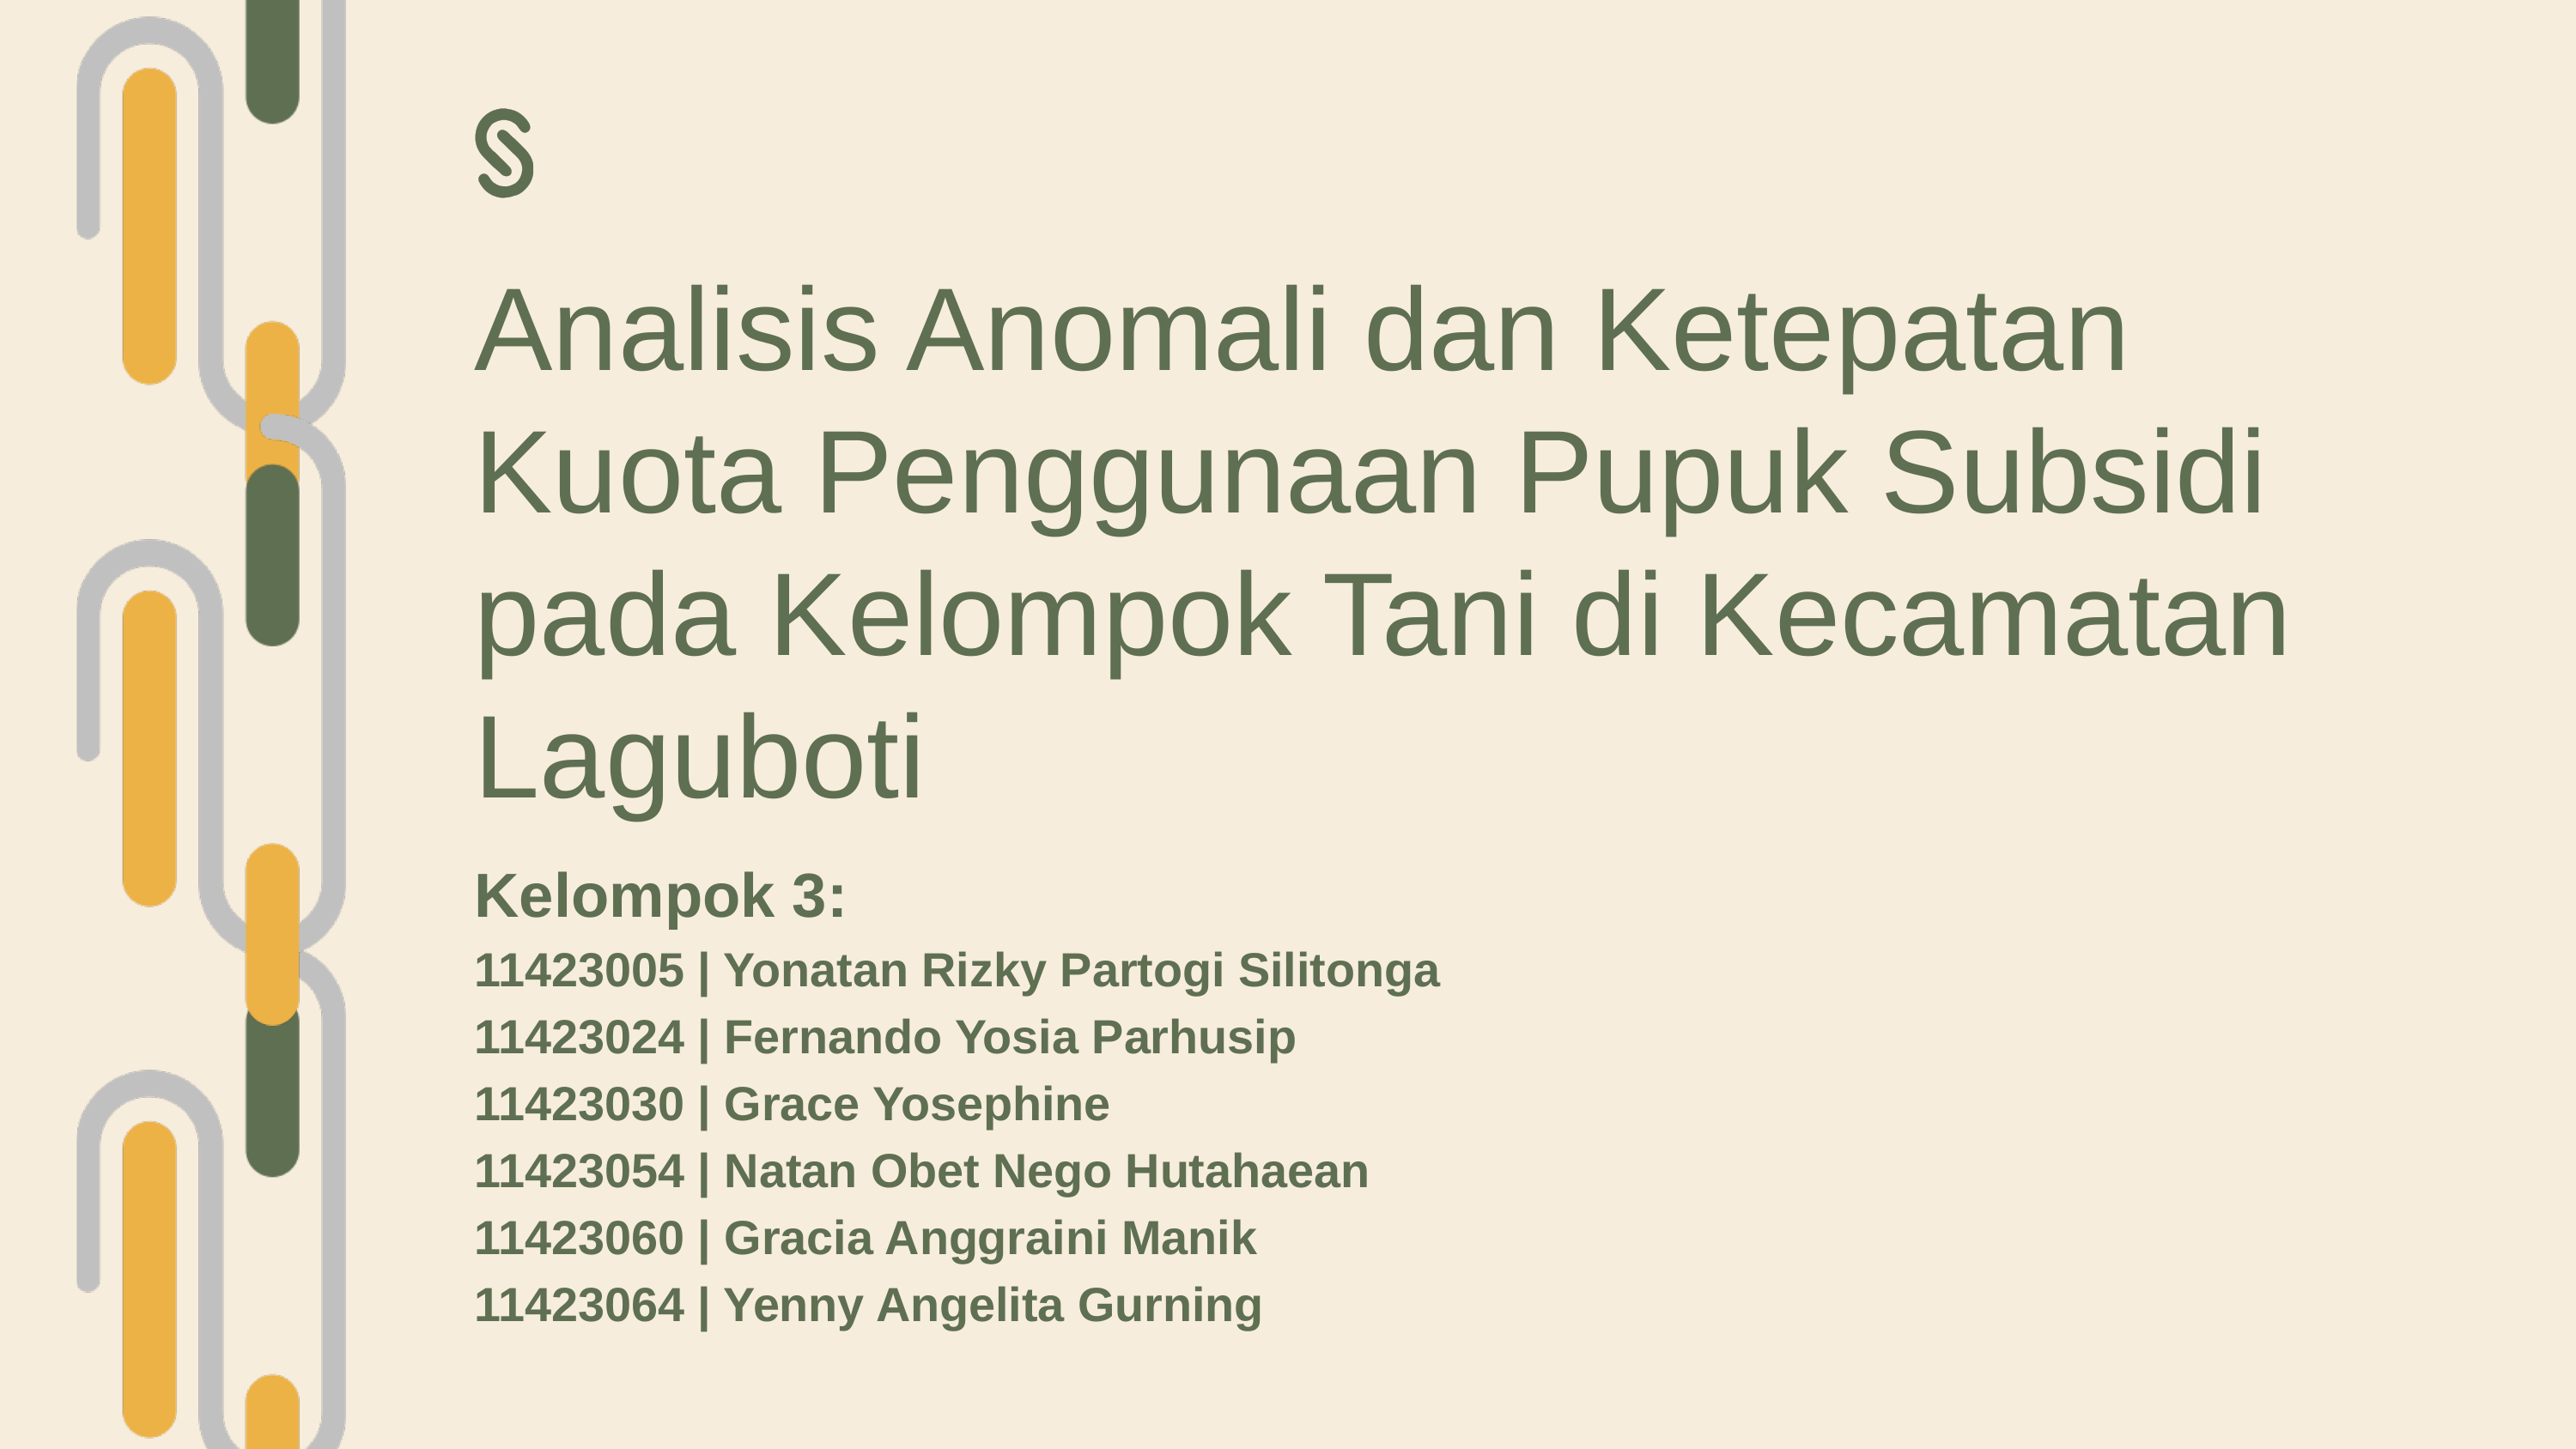

Analisis Anomali dan Ketepatan Kuota Penggunaan Pupuk Subsidi pada Kelompok Tani di Kecamatan Laguboti

Kelompok 3:
11423005 | Yonatan Rizky Partogi Silitonga
11423024 | Fernando Yosia Parhusip
11423030 | Grace Yosephine
11423054 | Natan Obet Nego Hutahaean
11423060 | Gracia Anggraini Manik
11423064 | Yenny Angelita Gurning